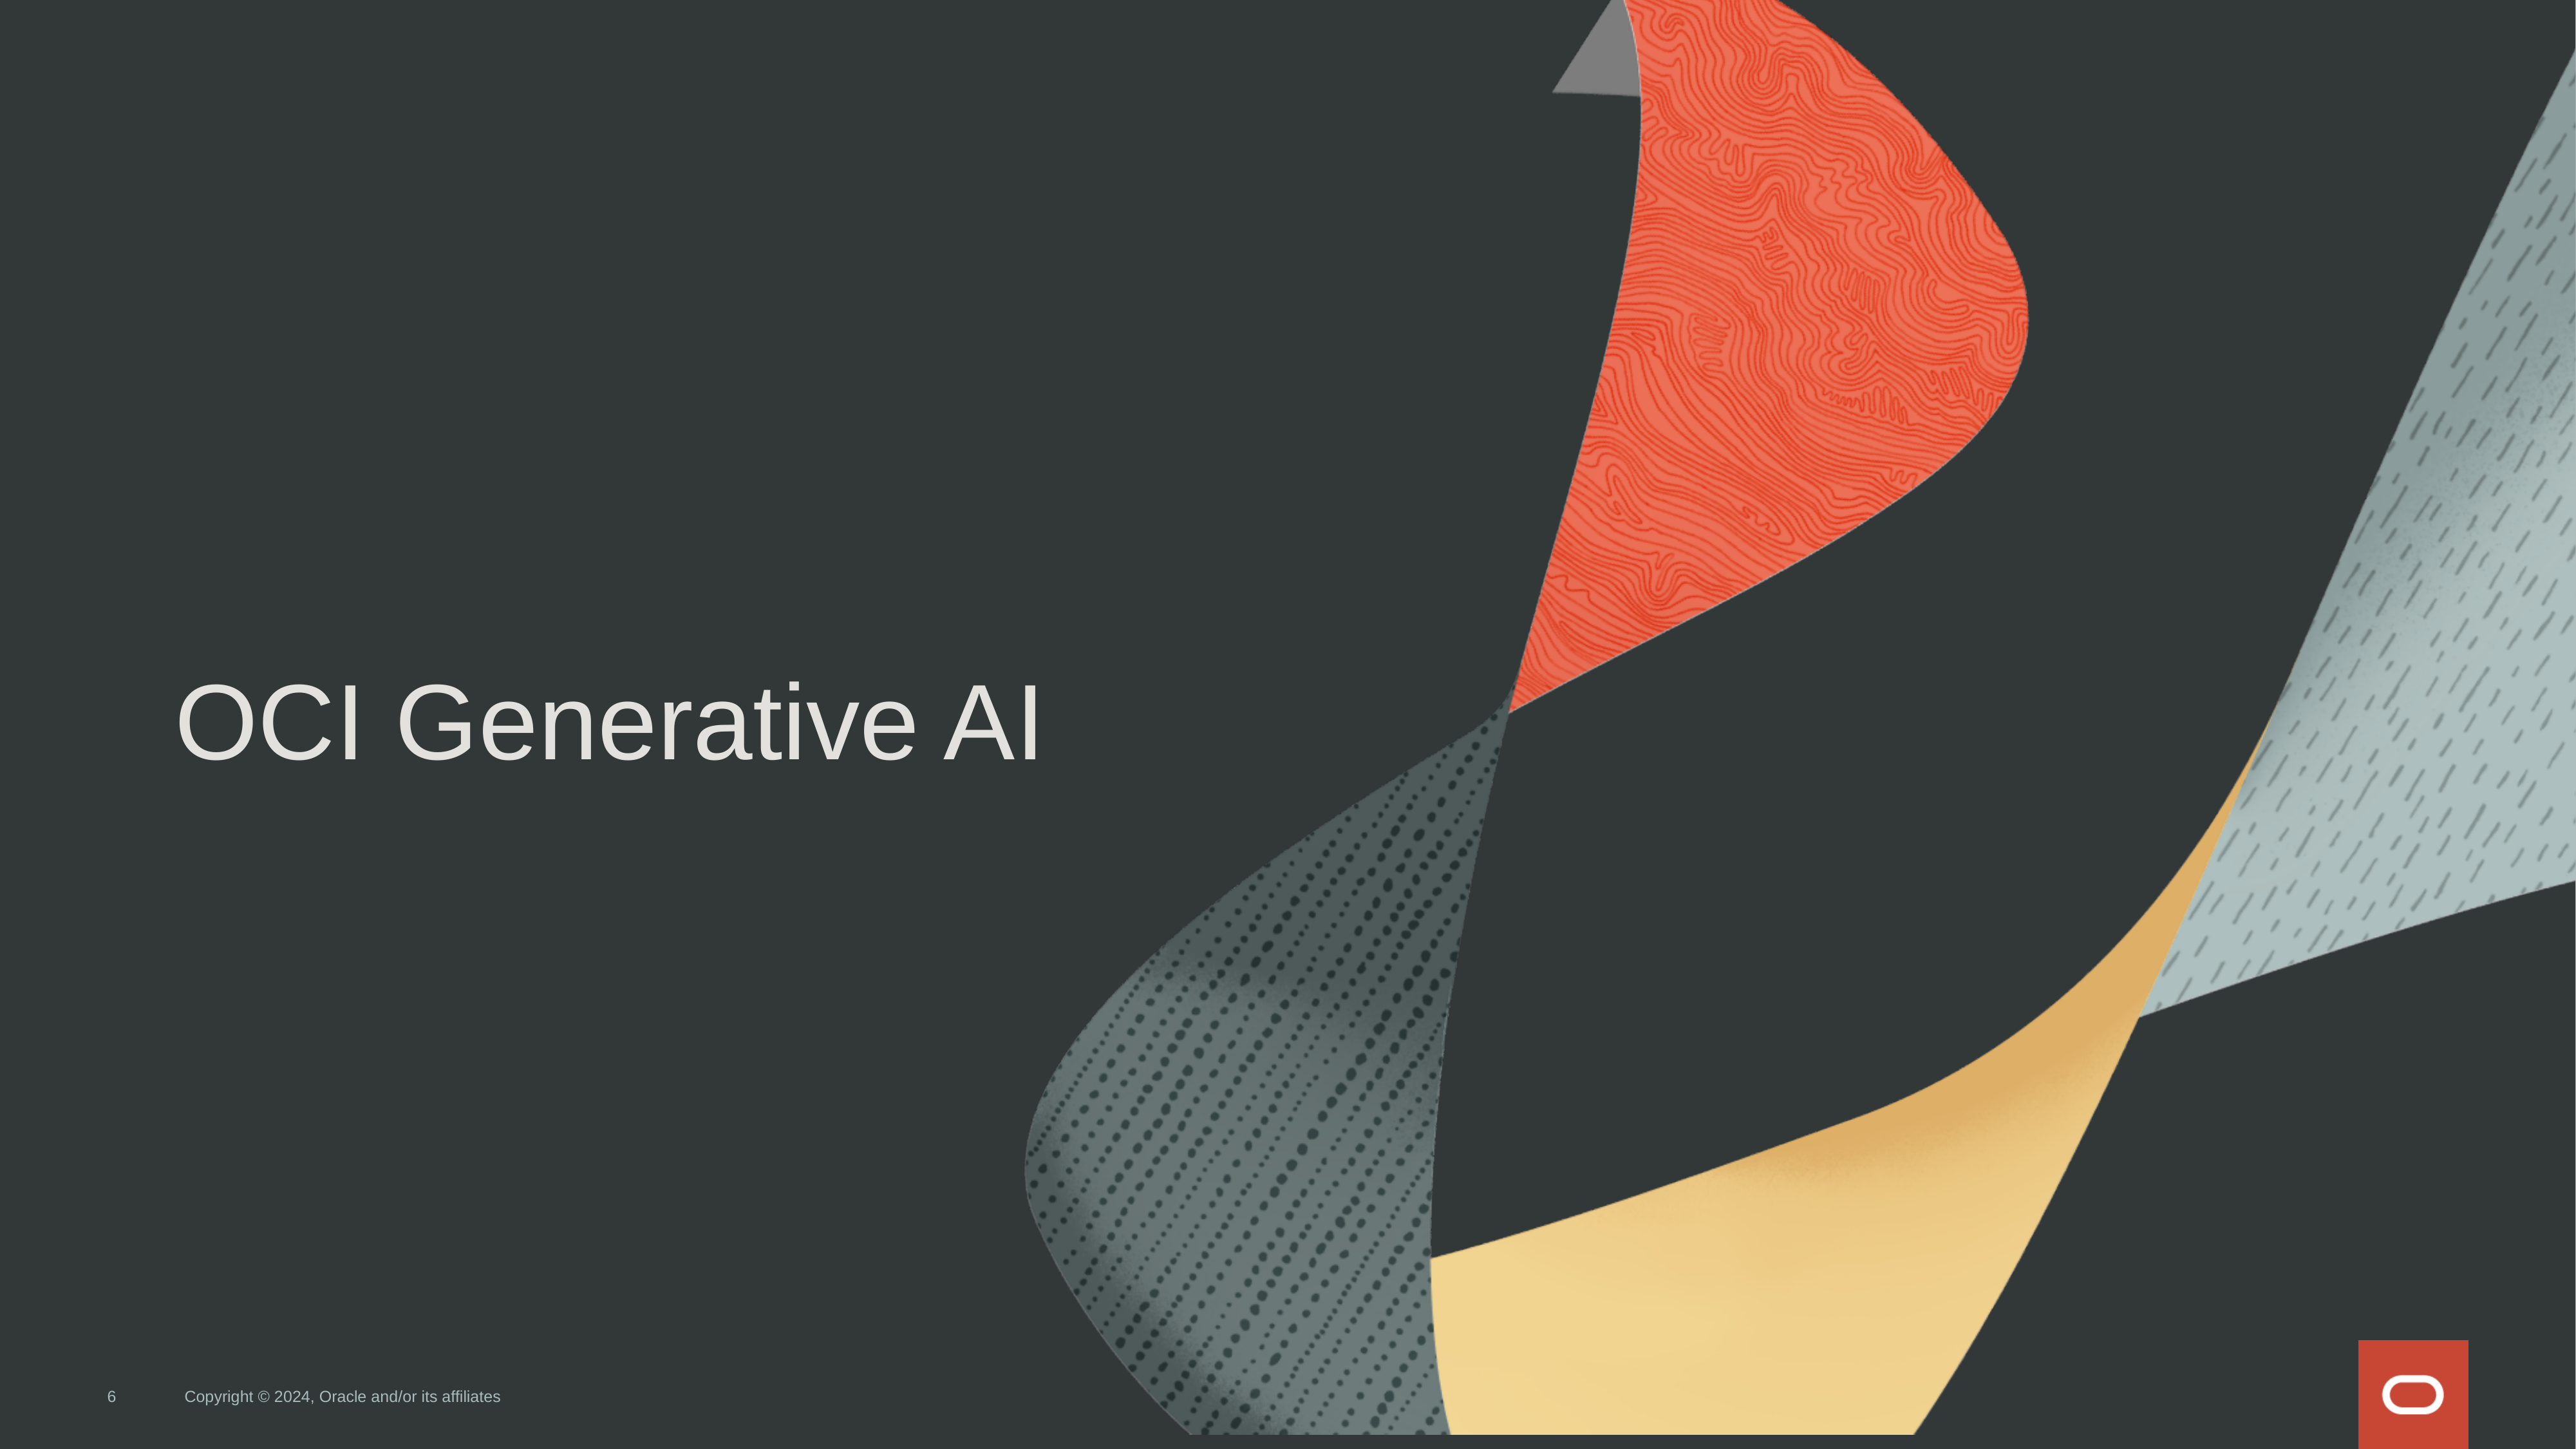

# OCI Generative AI
6
Copyright © 2024, Oracle and/or its affiliates